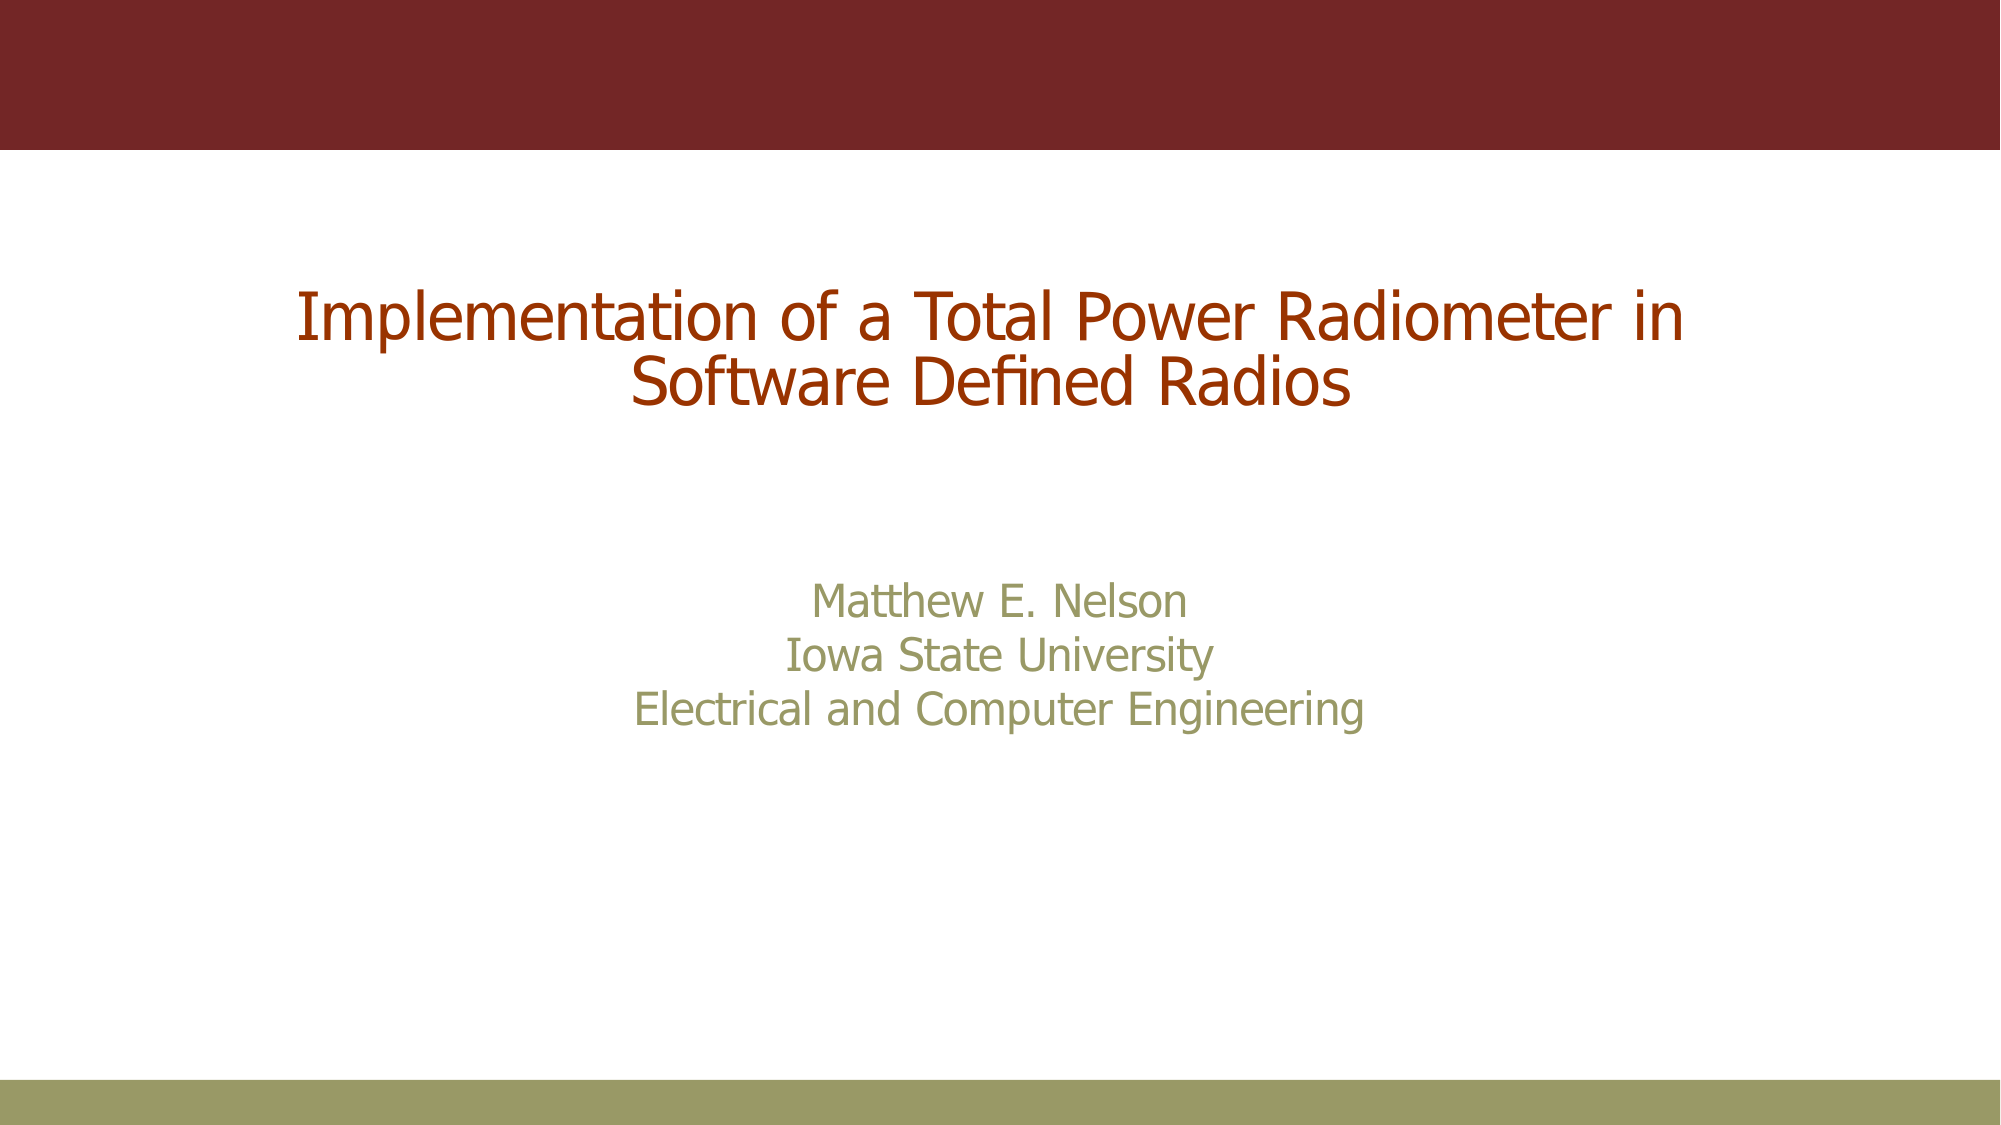

# Implementation of a Total Power Radiometer in Software Defined Radios
Matthew E. Nelson
Iowa State University
Electrical and Computer Engineering